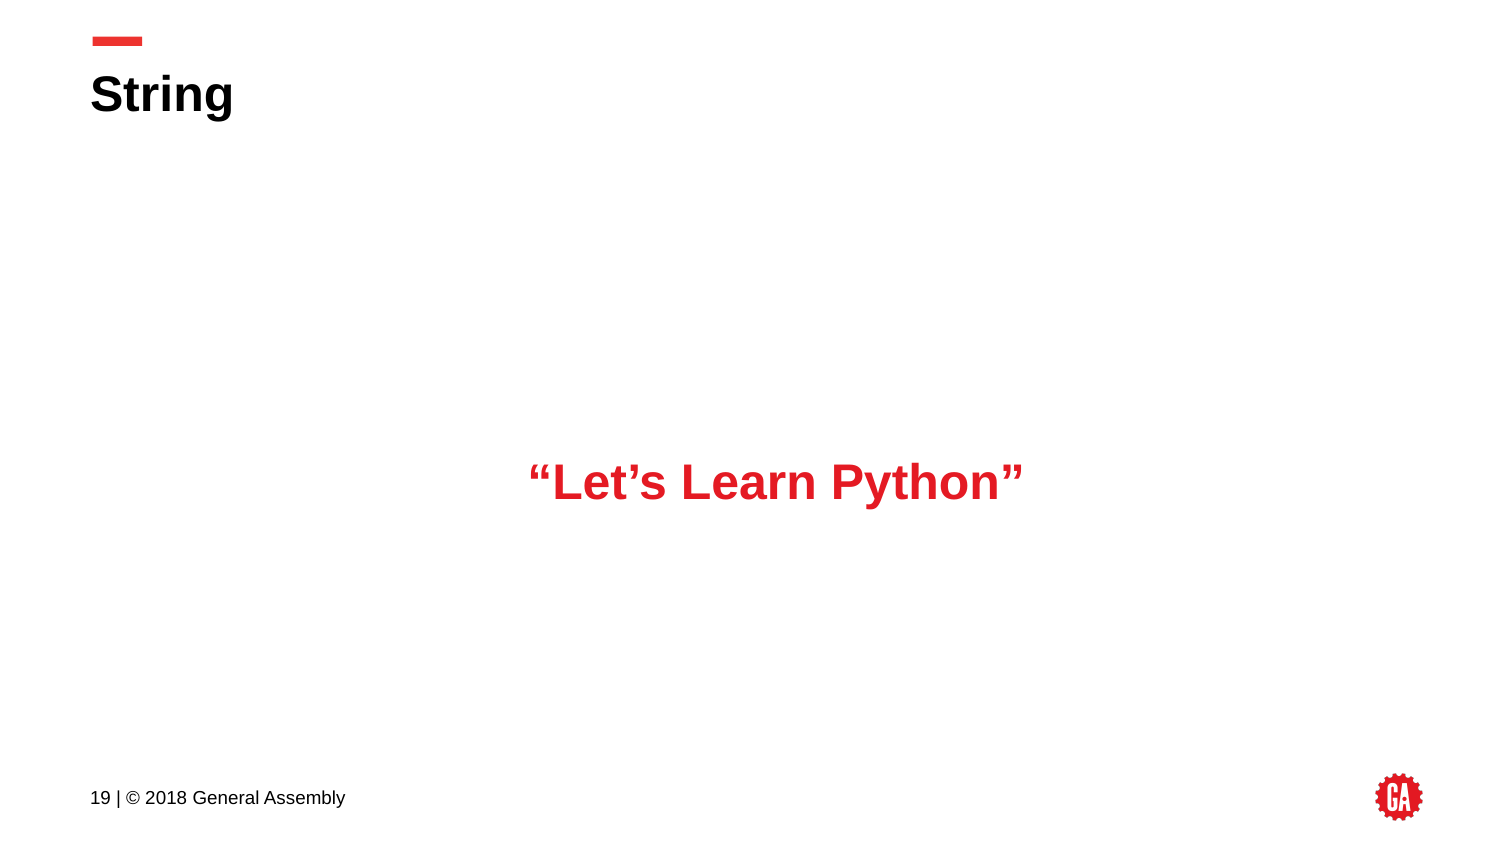

# String
“Let’s Learn Python”
19 | © 2018 General Assembly